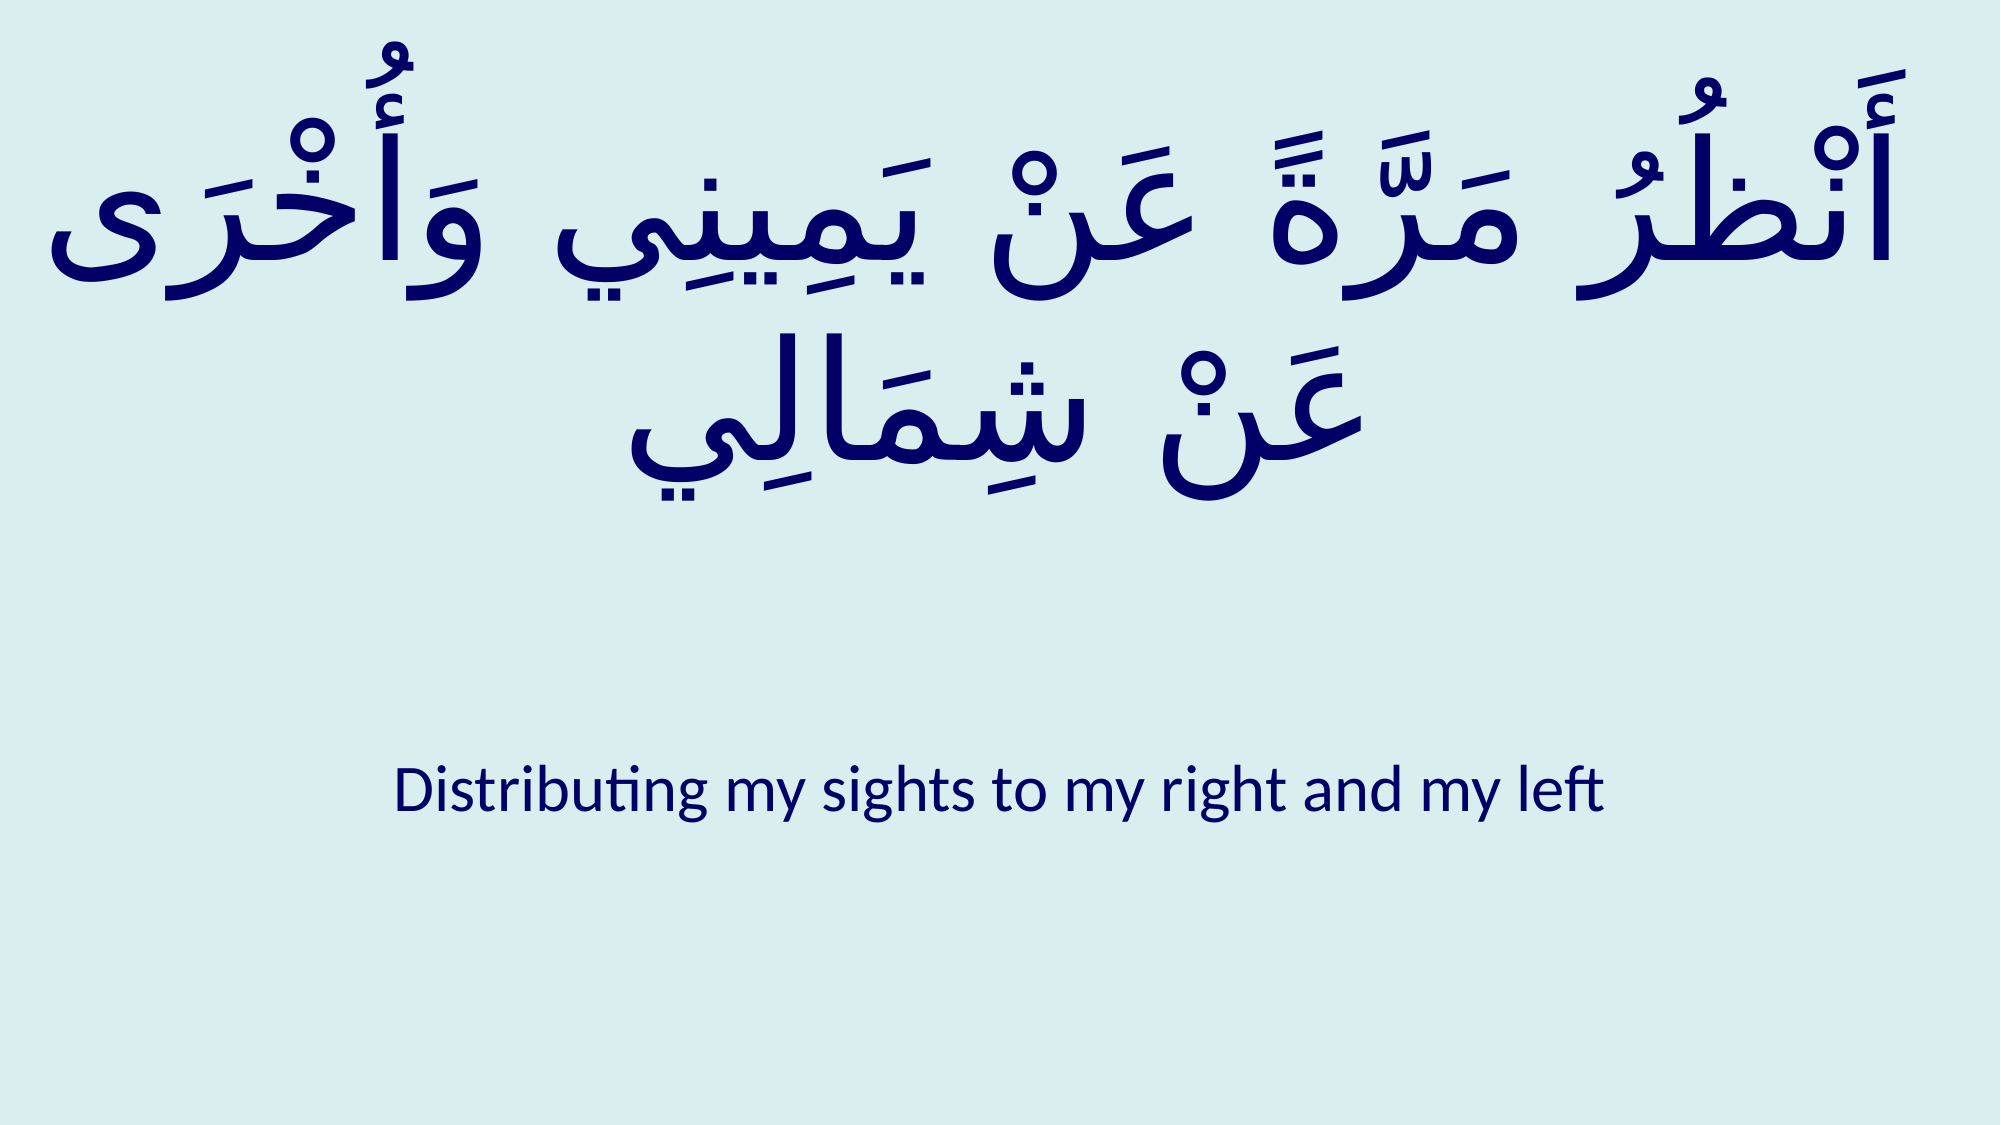

# أَنْظُرُ مَرَّةً عَنْ يَمِينِي وَأُخْرَى عَنْ شِمَالِي
Distributing my sights to my right and my left